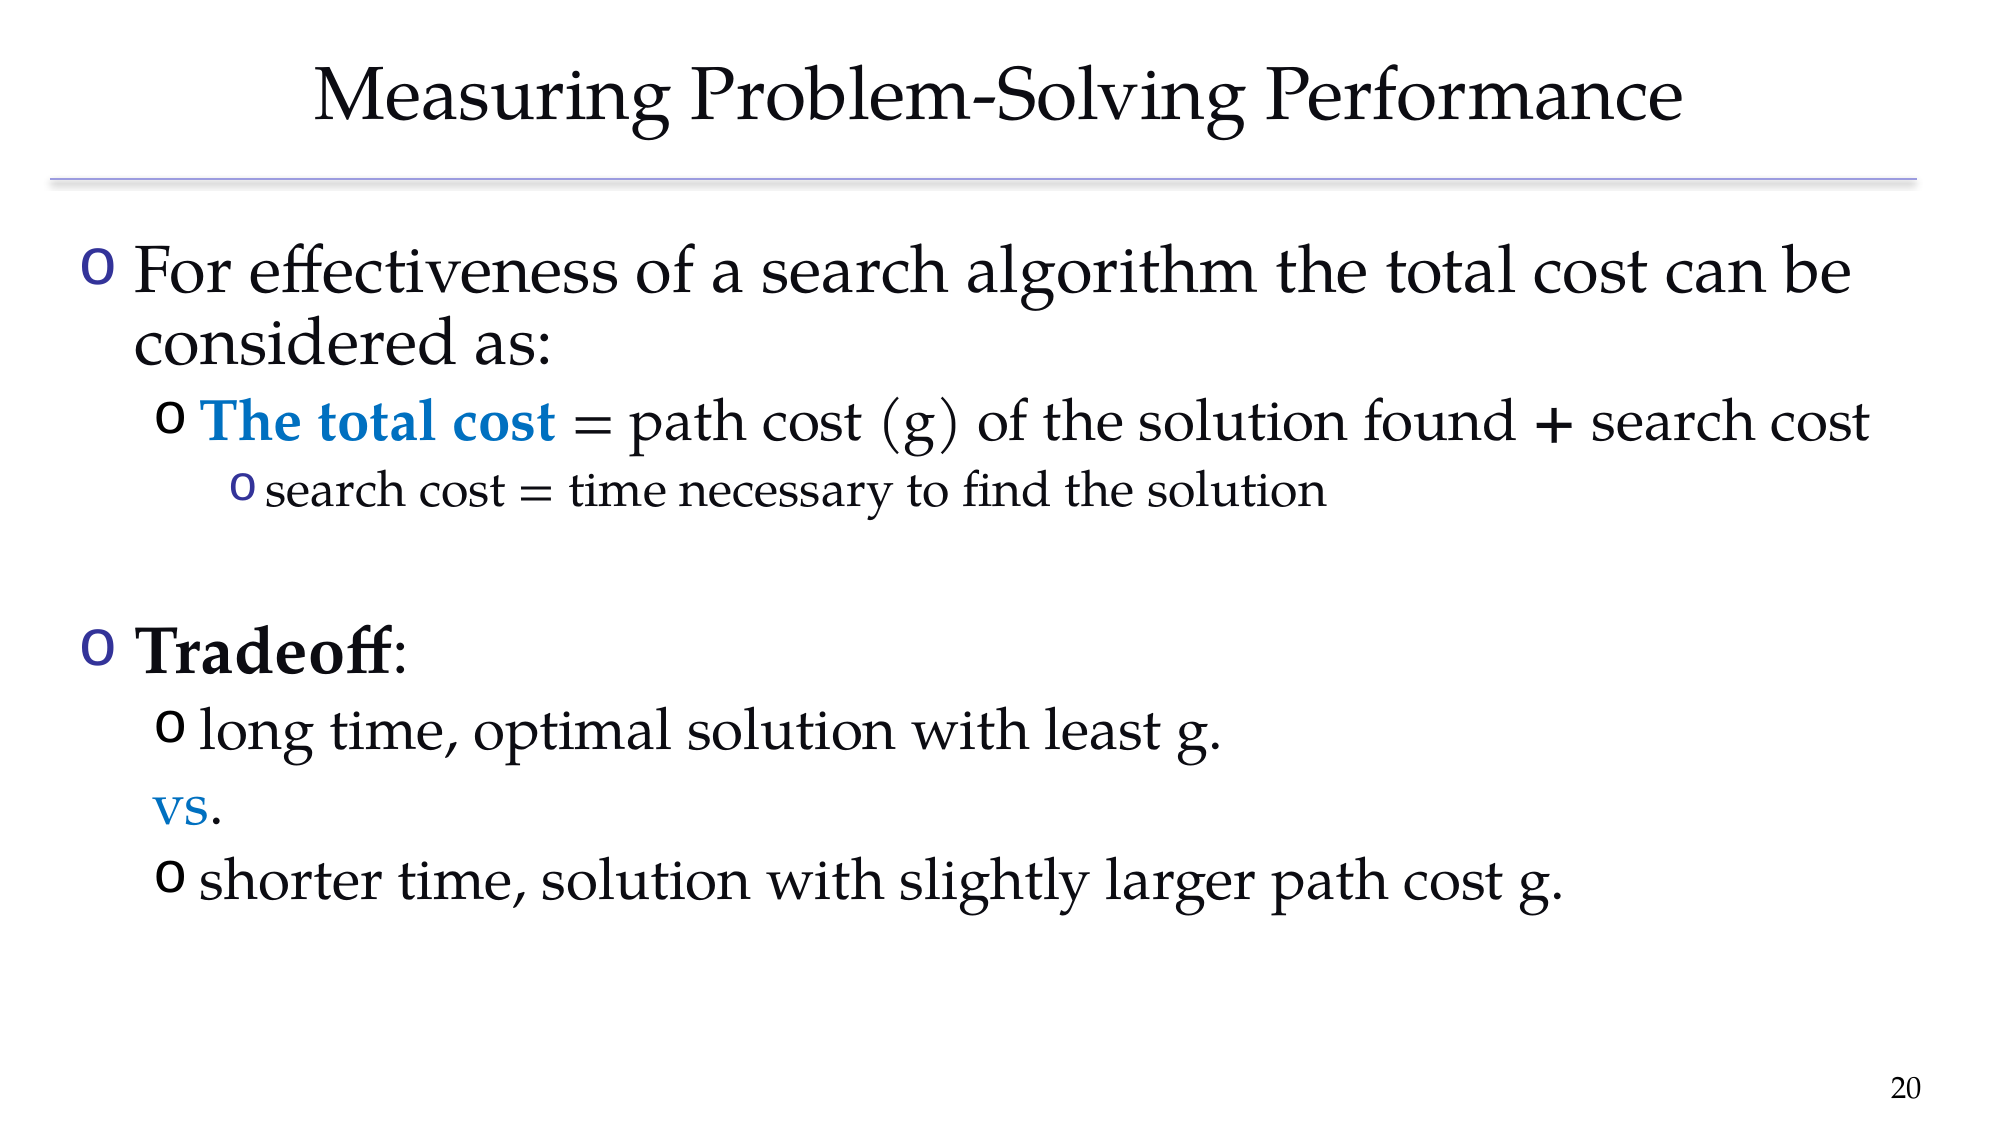

# Measuring Problem-Solving Performance
For effectiveness of a search algorithm the total cost can be considered as:
The total cost = path cost (g) of the solution found + search cost
search cost = time necessary to find the solution

Tradeoff:
long time, optimal solution with least g.
vs.
shorter time, solution with slightly larger path cost g.
20